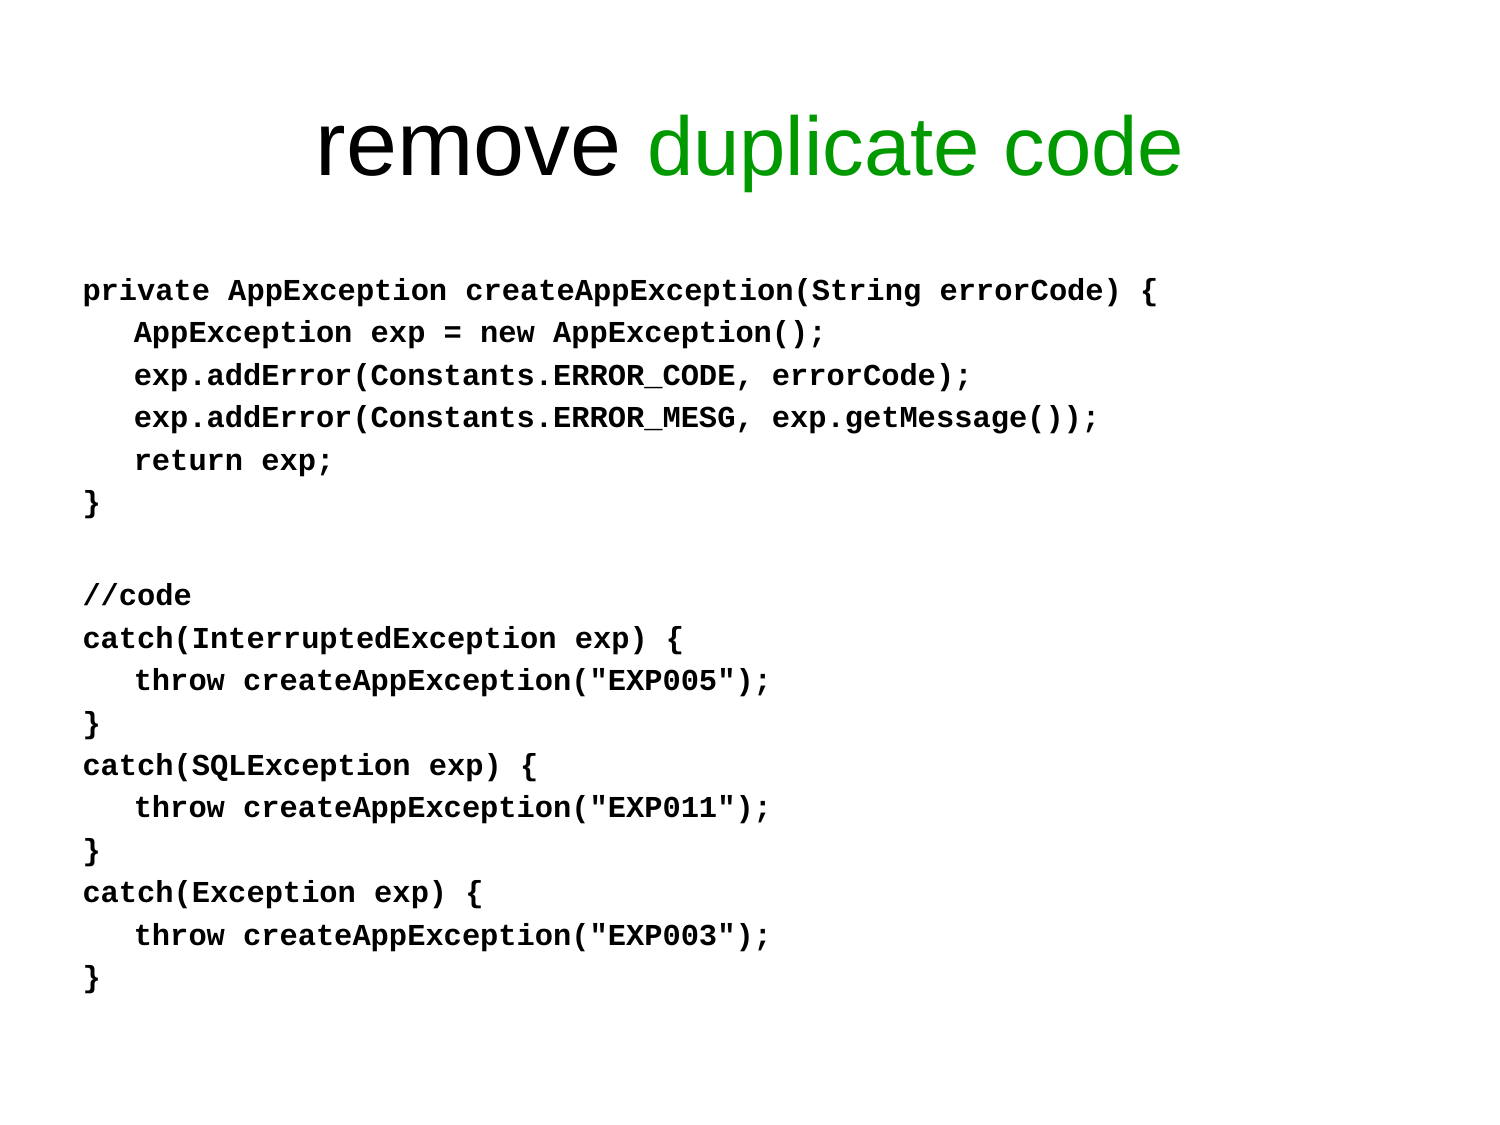

# remove duplicate code
private AppException createAppException(String errorCode) {
	AppException exp = new AppException();
	exp.addError(Constants.ERROR_CODE, errorCode);
	exp.addError(Constants.ERROR_MESG, exp.getMessage());
	return exp;
}

//code
catch(InterruptedException exp) {
	throw createAppException("EXP005");
}
catch(SQLException exp) {
	throw createAppException("EXP011");
}
catch(Exception exp) {
	throw createAppException("EXP003");
}